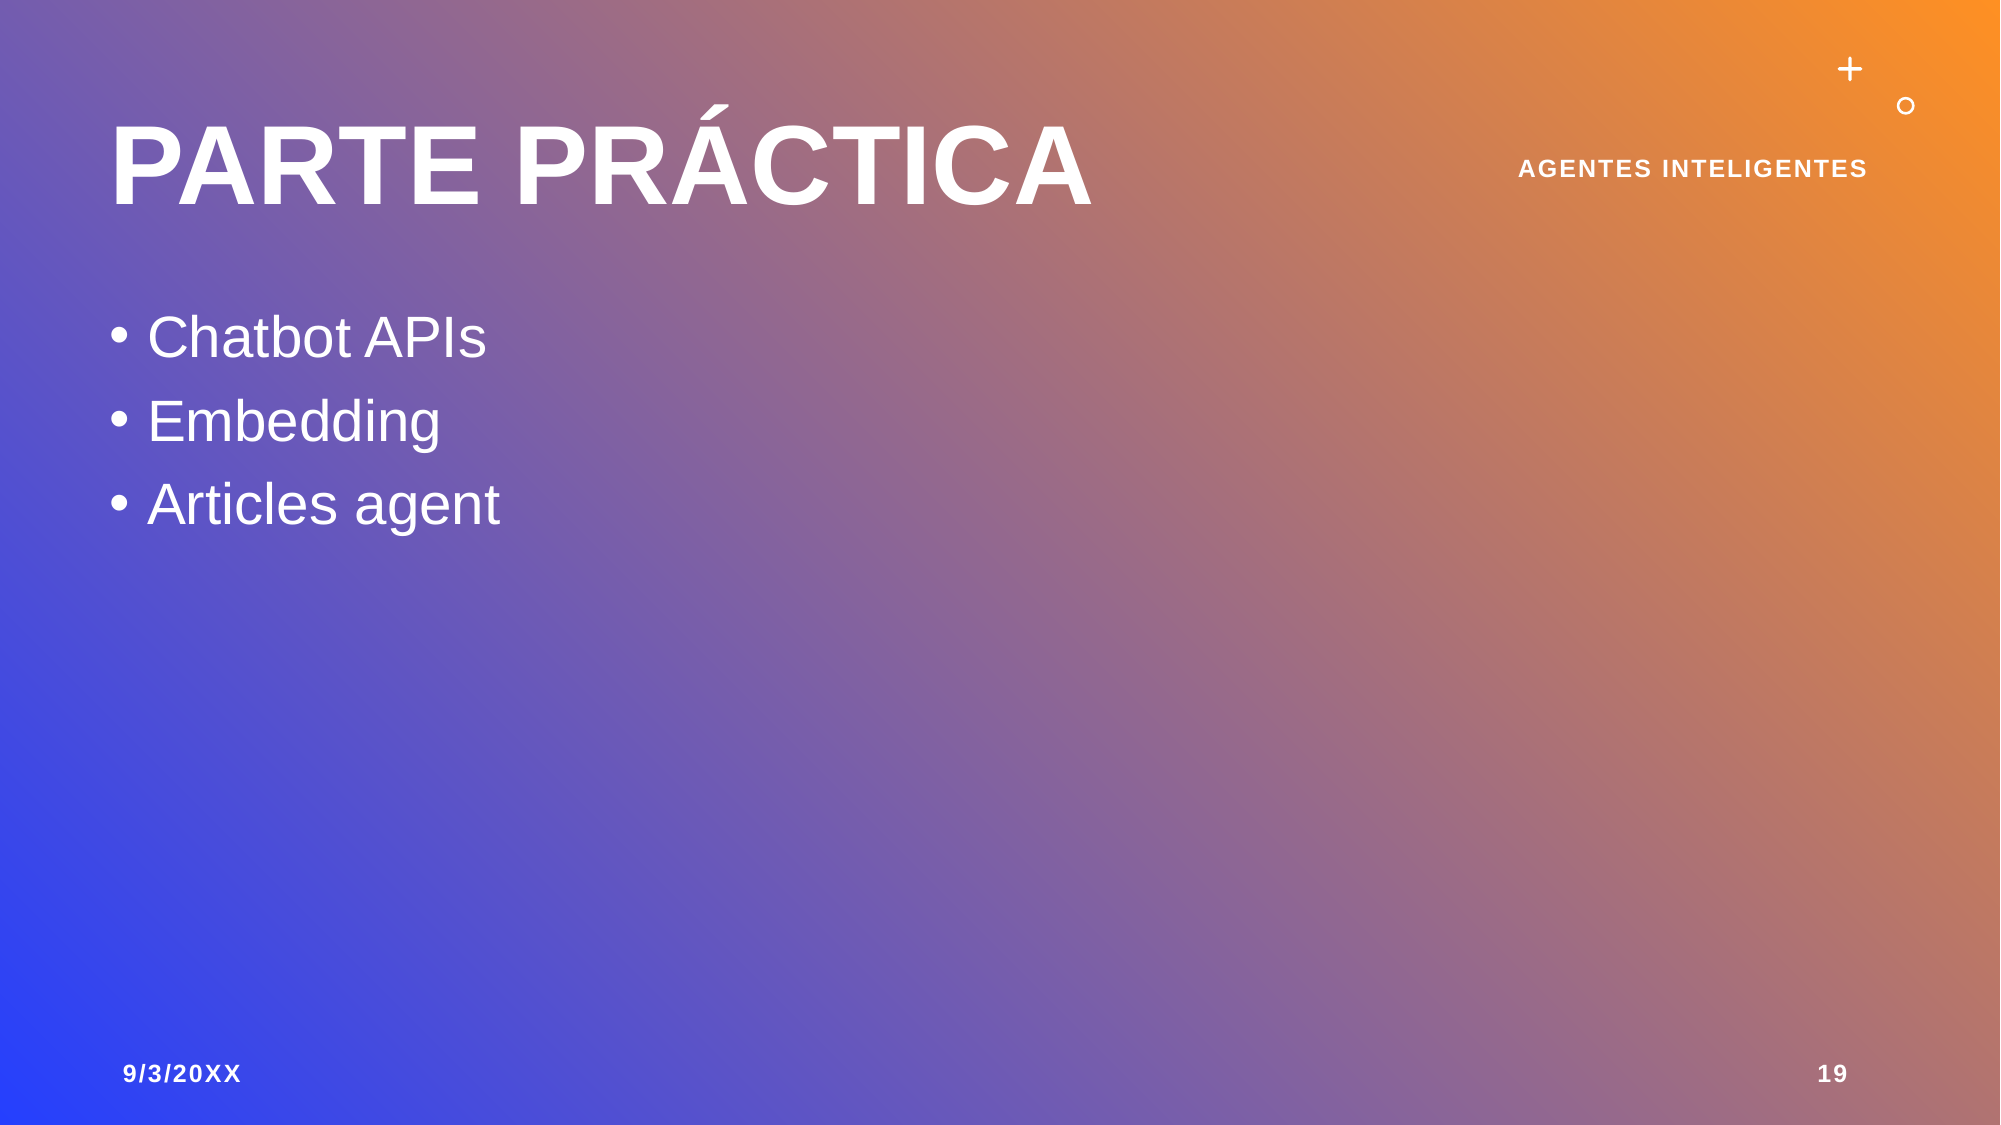

# Parte práctica
Agentes inteligentes
Chatbot APIs
Embedding
Articles agent
9/3/20XX
19